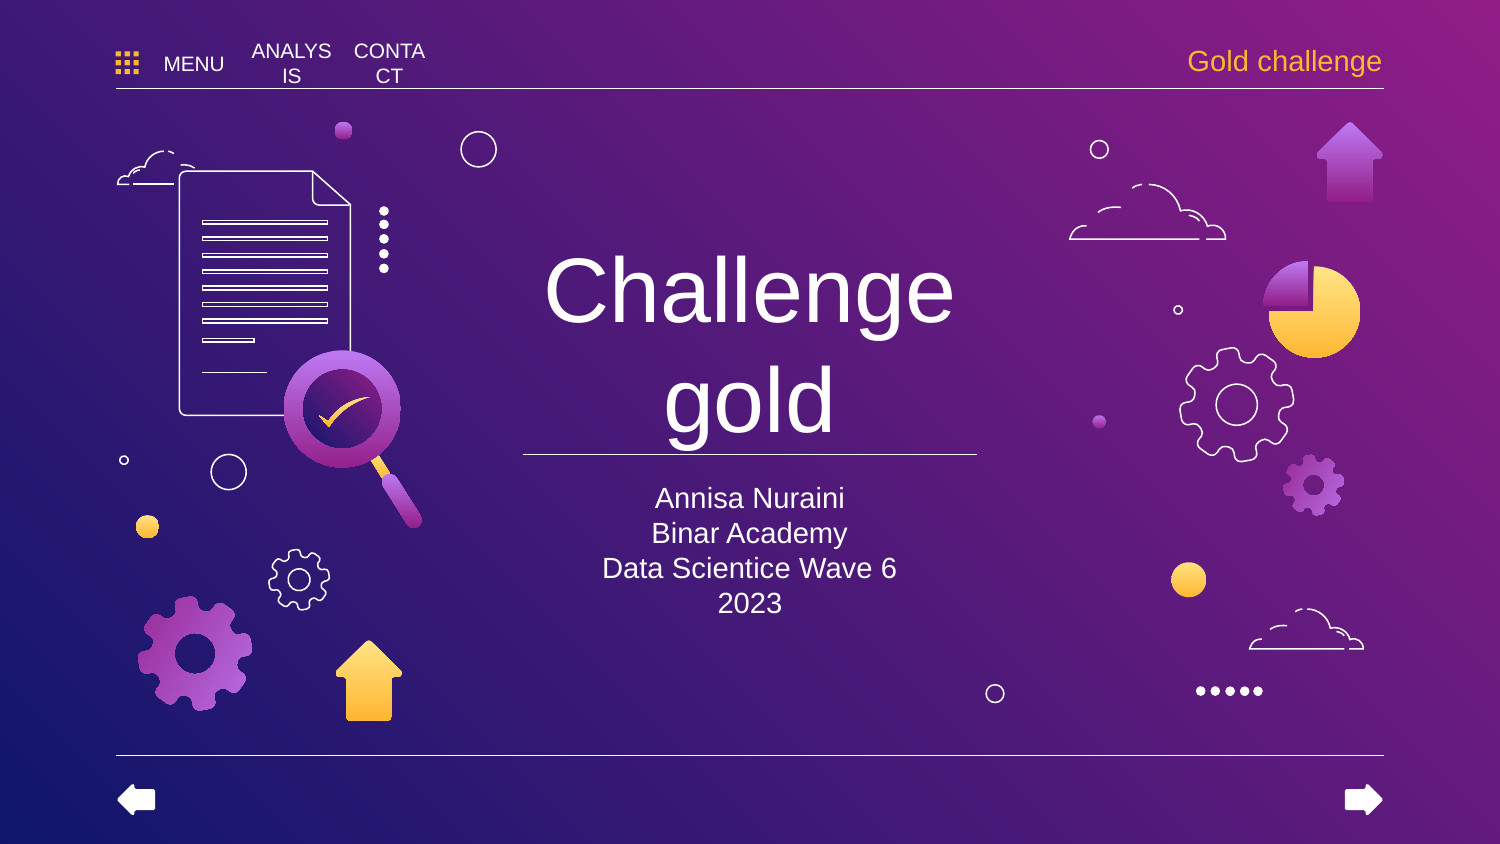

Gold challenge
MENU
ANALYSIS
CONTACT

# Challenge gold

Annisa Nuraini
Binar Academy
Data Scientice Wave 6
2023